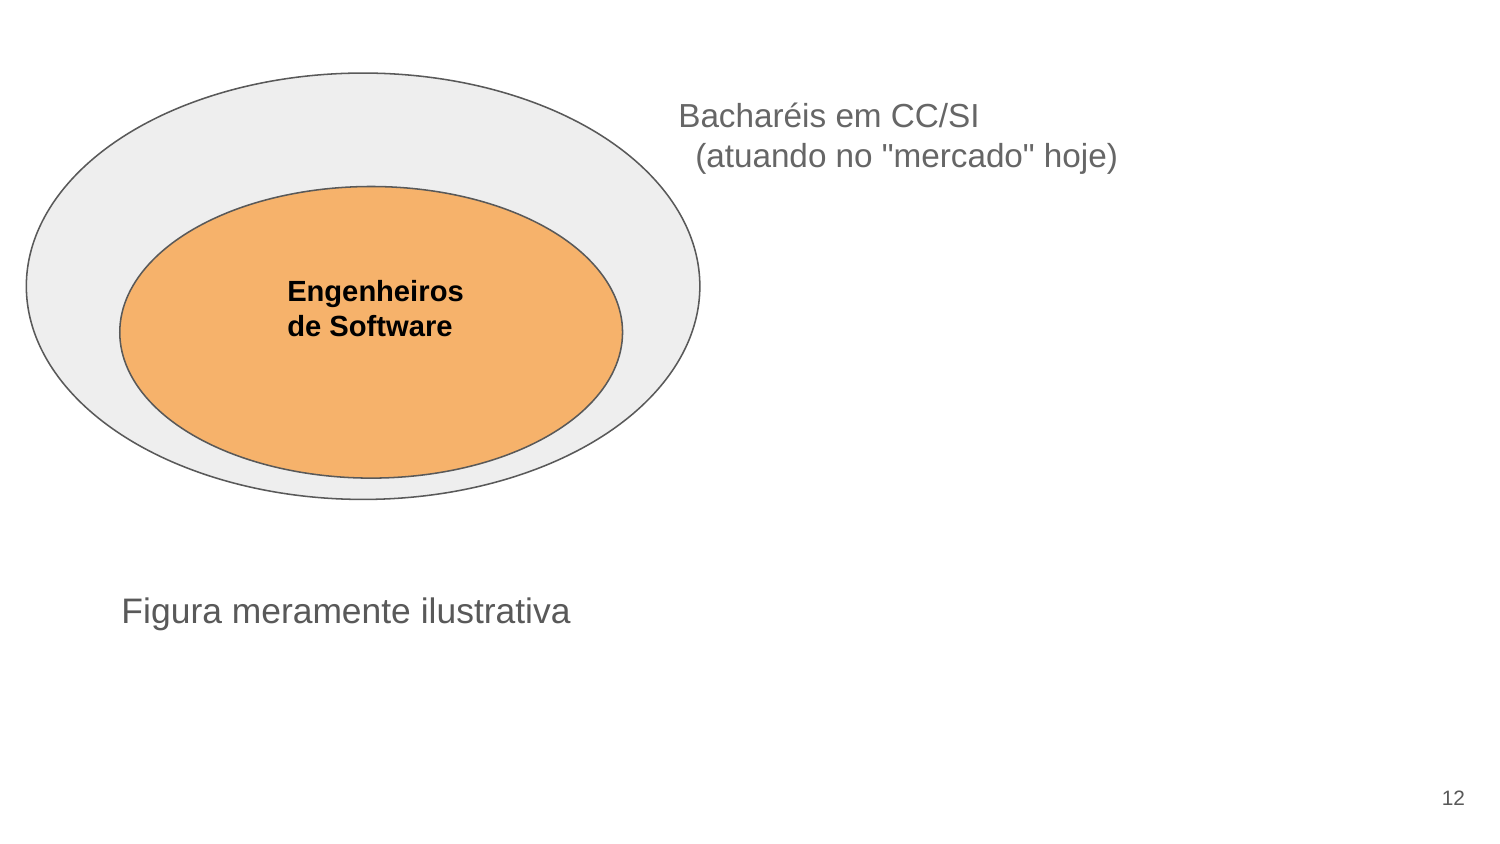

Bacharéis em CC/SI
                 (atuando no "mercado" hoje)

         Engenheiros
         de Software
Figura meramente ilustrativa
12